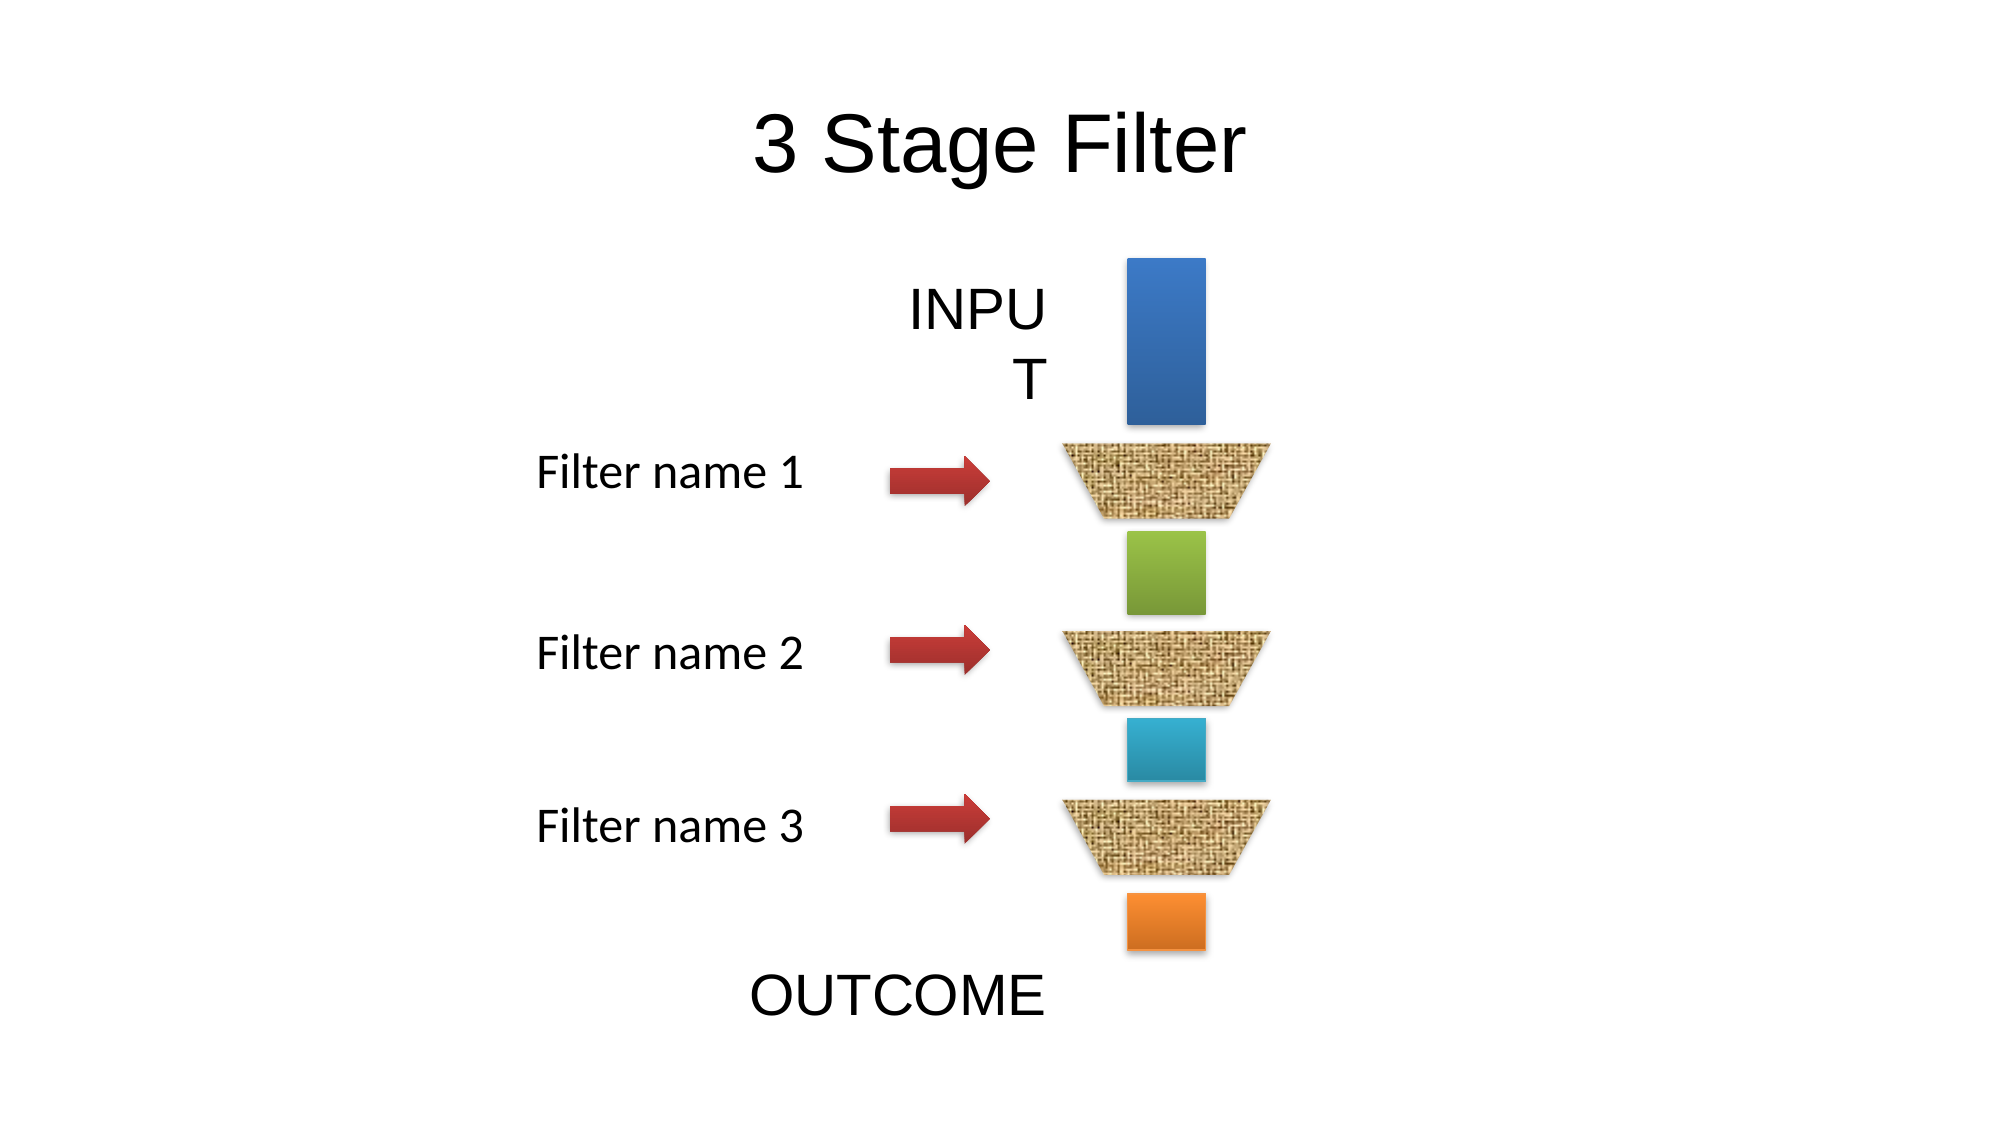

# 3 Stage Filter

INPUT
Filter name 1

Filter name 2

Filter name 3

OUTCOME